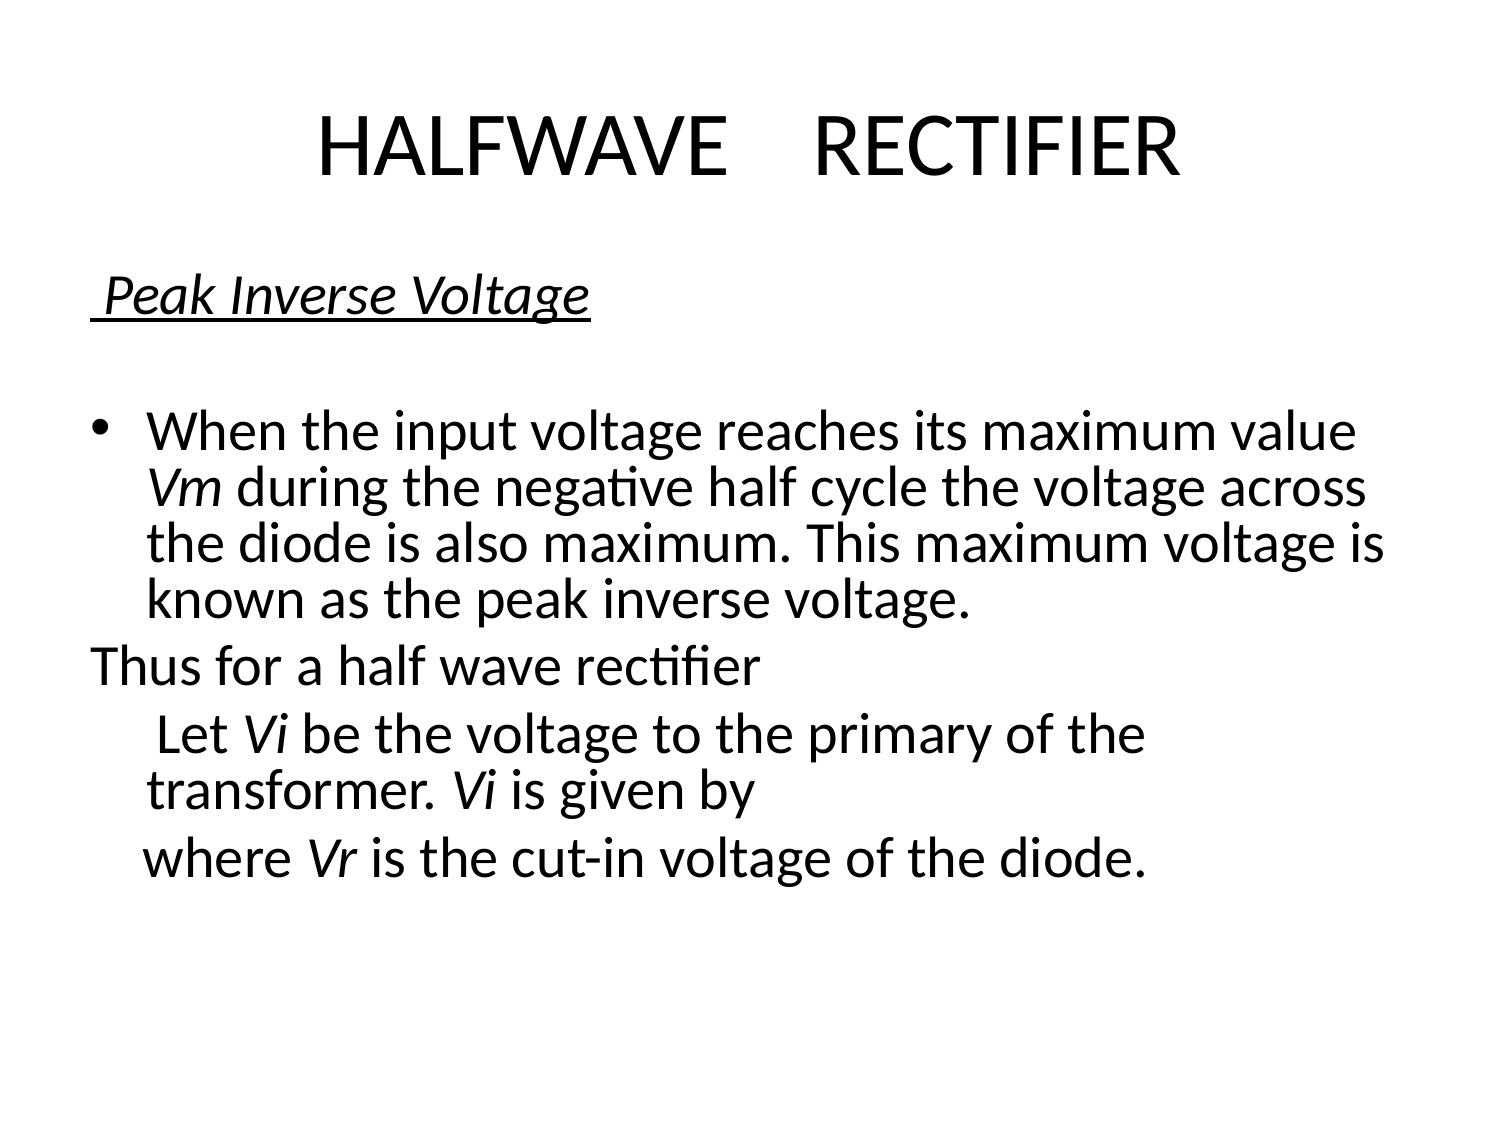

# HALFWAVE    RECTIFIER
 Peak Inverse Voltage

When the input voltage reaches its maximum value Vm during the negative half cycle the voltage across the diode is also maximum. This maximum voltage is known as the peak inverse voltage.
Thus for a half wave rectifier
     Let Vi be the voltage to the primary of the transformer. Vi is given by
    where Vr is the cut-in voltage of the diode.